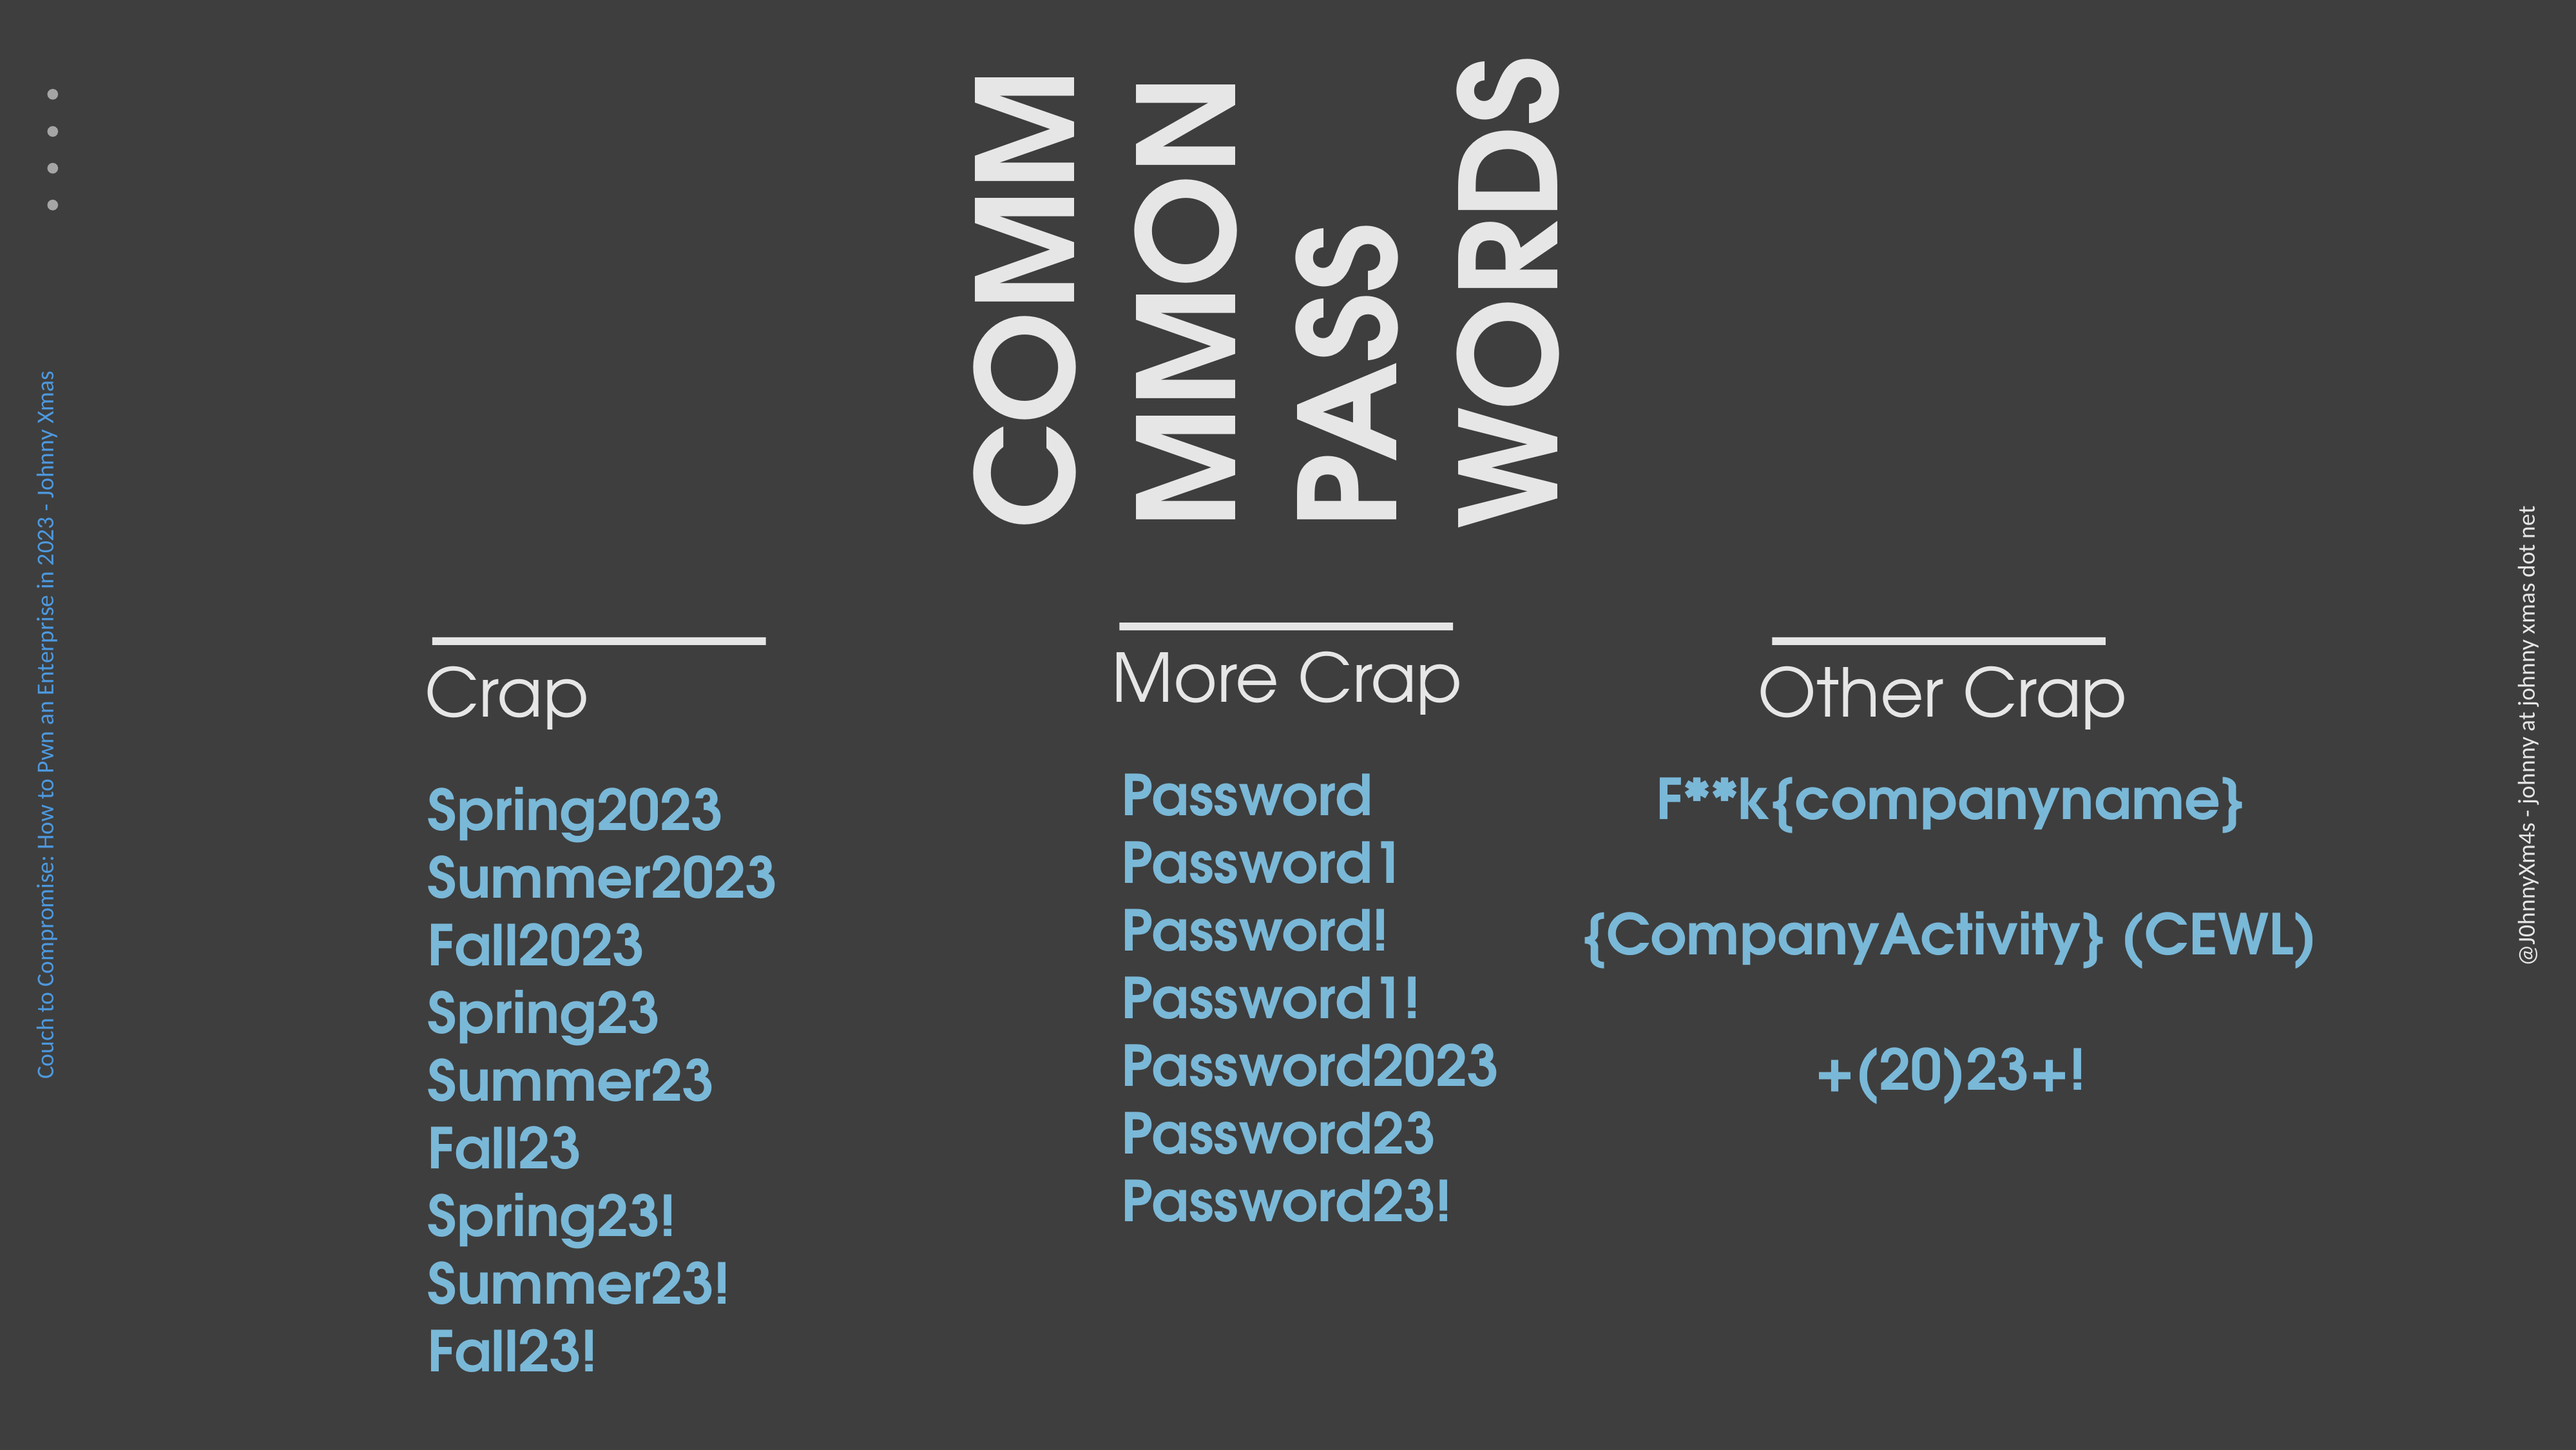

COMM
MMON
PASS
WORDS

More Crap

Crap
Other Crap
Password
Password1
Password!
Password1!
Password2023
Password23
Password23!
F**k{companyname}

{CompanyActivity} (CEWL)

+(20)23+!
Spring2023
Summer2023
Fall2023
Spring23
Summer23
Fall23
Spring23!
Summer23!
Fall23!
17